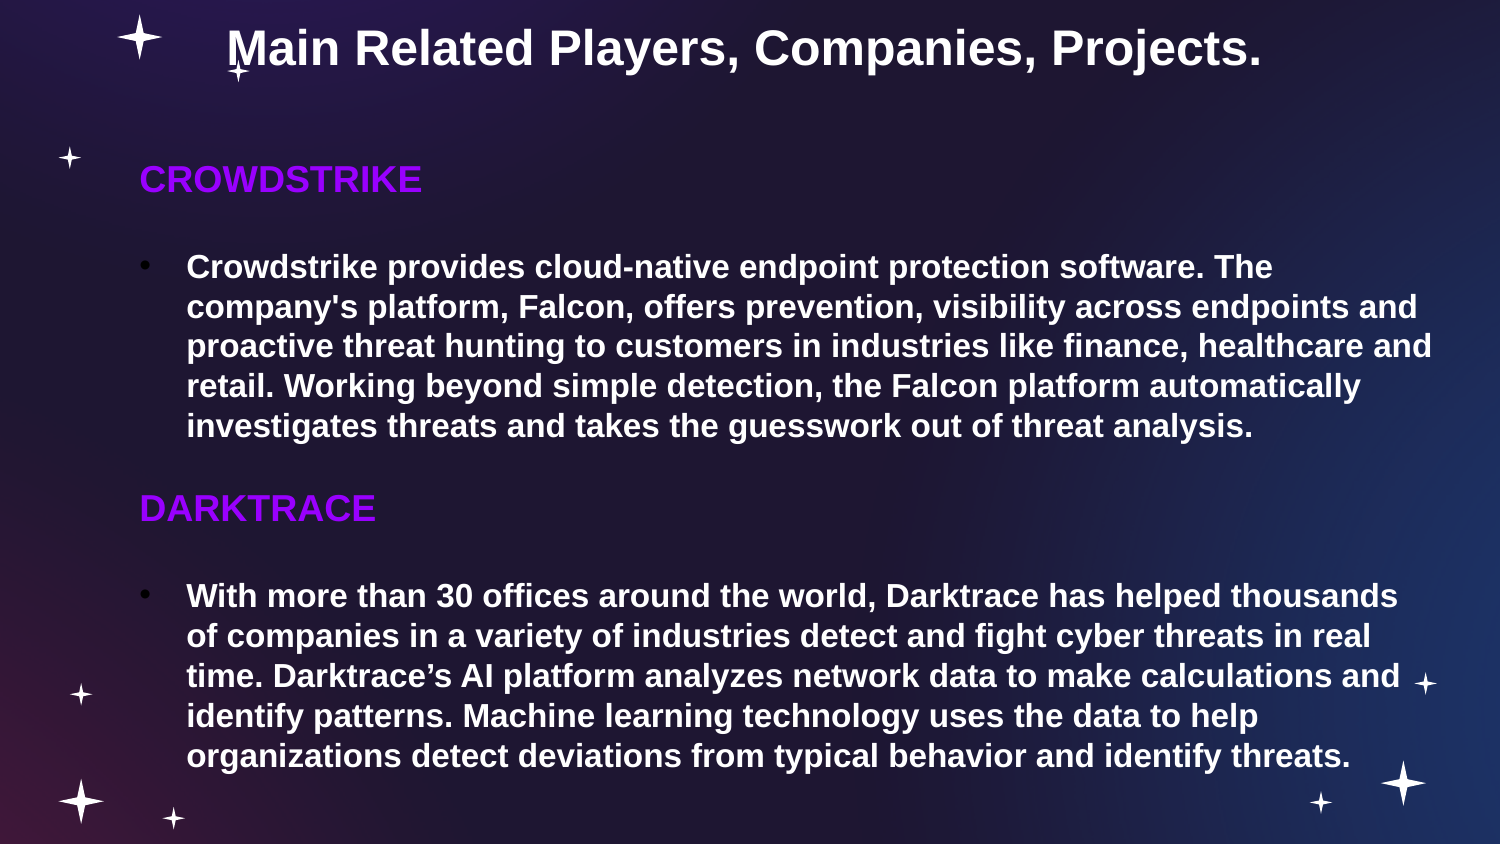

# Main Related Players, Companies, Projects.
CROWDSTRIKE

Crowdstrike provides cloud-native endpoint protection software. The company's platform, Falcon, offers prevention, visibility across endpoints and proactive threat hunting to customers in industries like finance, healthcare and retail. Working beyond simple detection, the Falcon platform automatically investigates threats and takes the guesswork out of threat analysis.

DARKTRACE

With more than 30 offices around the world, Darktrace has helped thousands of companies in a variety of industries detect and fight cyber threats in real time. Darktrace’s AI platform analyzes network data to make calculations and identify patterns. Machine learning technology uses the data to help organizations detect deviations from typical behavior and identify threats.